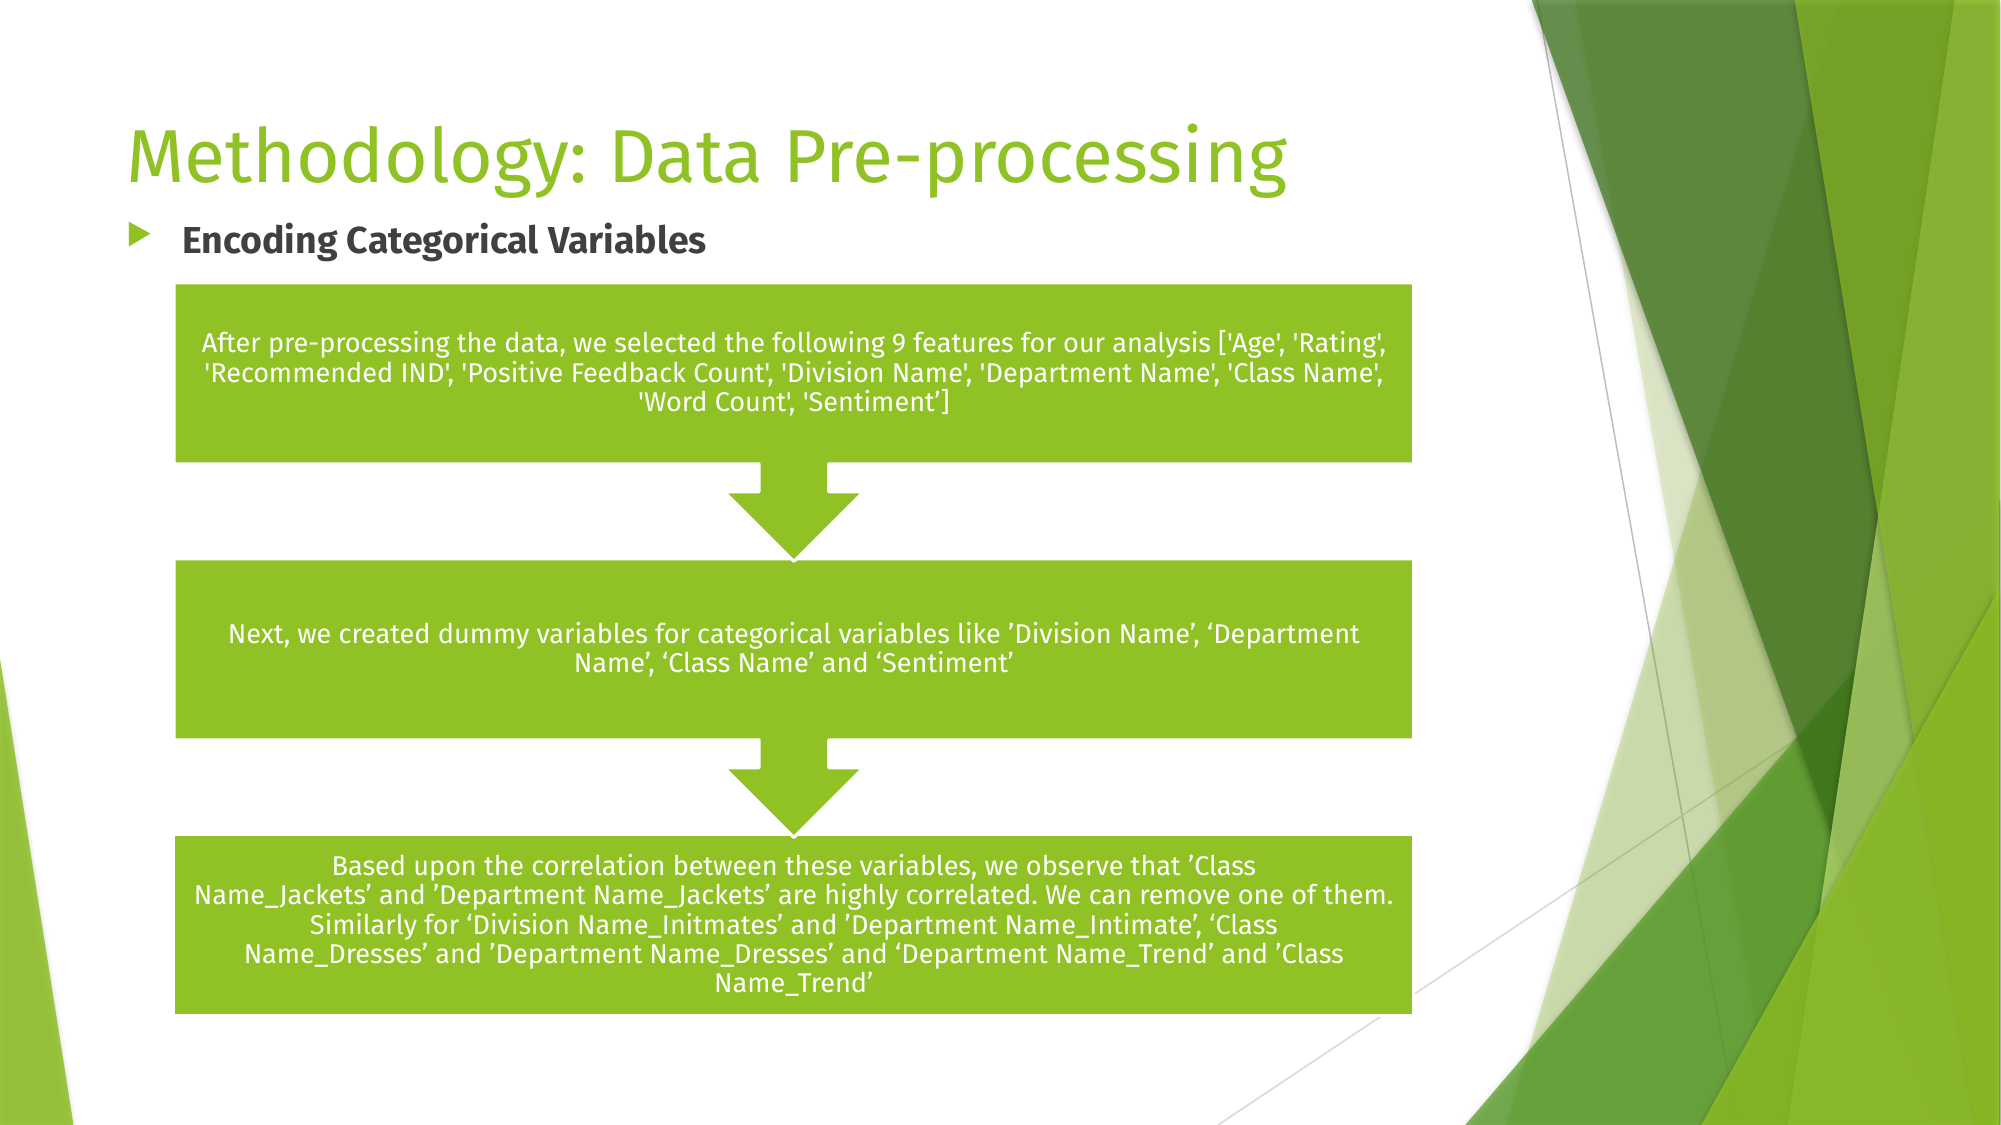

# Methodology: Data Pre-processing
Encoding Categorical Variables

Based upon the correlation between these variables, we observe that ’Class Name_Jackets’ and ’Department Name_Jackets’ are highly correlated. We can remove one of them. Similarly for ‘Division Name_Initmates’ and ’Department Name_Intimate’, ‘Class Name_Dresses’ and ’Department Name_Dresses’ and ‘Department Name_Trend’ and ’Class Name_Trend’
Next, we created dummy variables for categorical variables like ’Division Name’, ‘Department Name’, ‘Class Name’ and ‘Sentiment’
After pre-processing the data, we selected the following 9 features for our analysis ['Age', 'Rating', 'Recommended IND', 'Positive Feedback Count', 'Division Name', 'Department Name', 'Class Name', 'Word Count', 'Sentiment’]